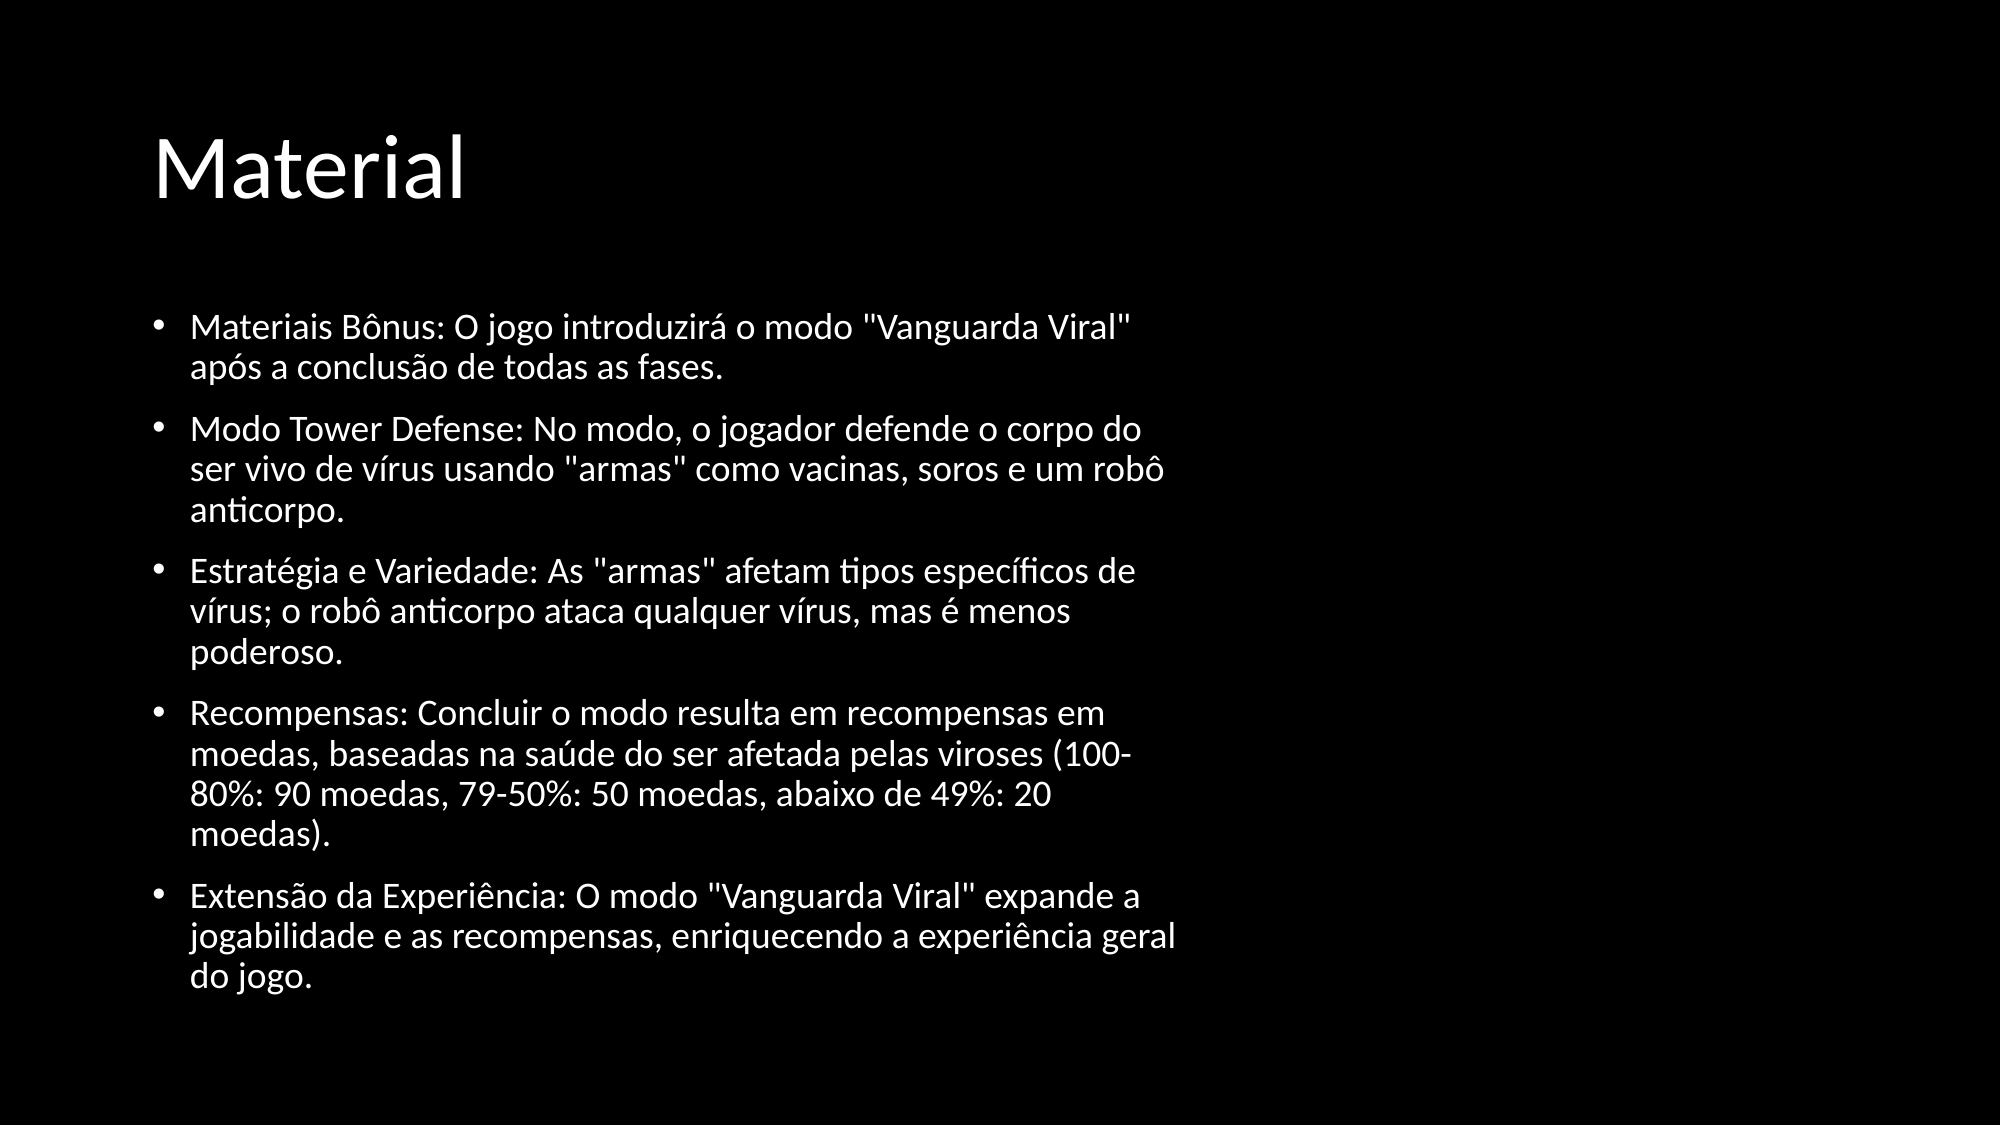

# Material
Materiais Bônus: O jogo introduzirá o modo "Vanguarda Viral" após a conclusão de todas as fases.
Modo Tower Defense: No modo, o jogador defende o corpo do ser vivo de vírus usando "armas" como vacinas, soros e um robô anticorpo.
Estratégia e Variedade: As "armas" afetam tipos específicos de vírus; o robô anticorpo ataca qualquer vírus, mas é menos poderoso.
Recompensas: Concluir o modo resulta em recompensas em moedas, baseadas na saúde do ser afetada pelas viroses (100-80%: 90 moedas, 79-50%: 50 moedas, abaixo de 49%: 20 moedas).
Extensão da Experiência: O modo "Vanguarda Viral" expande a jogabilidade e as recompensas, enriquecendo a experiência geral do jogo.